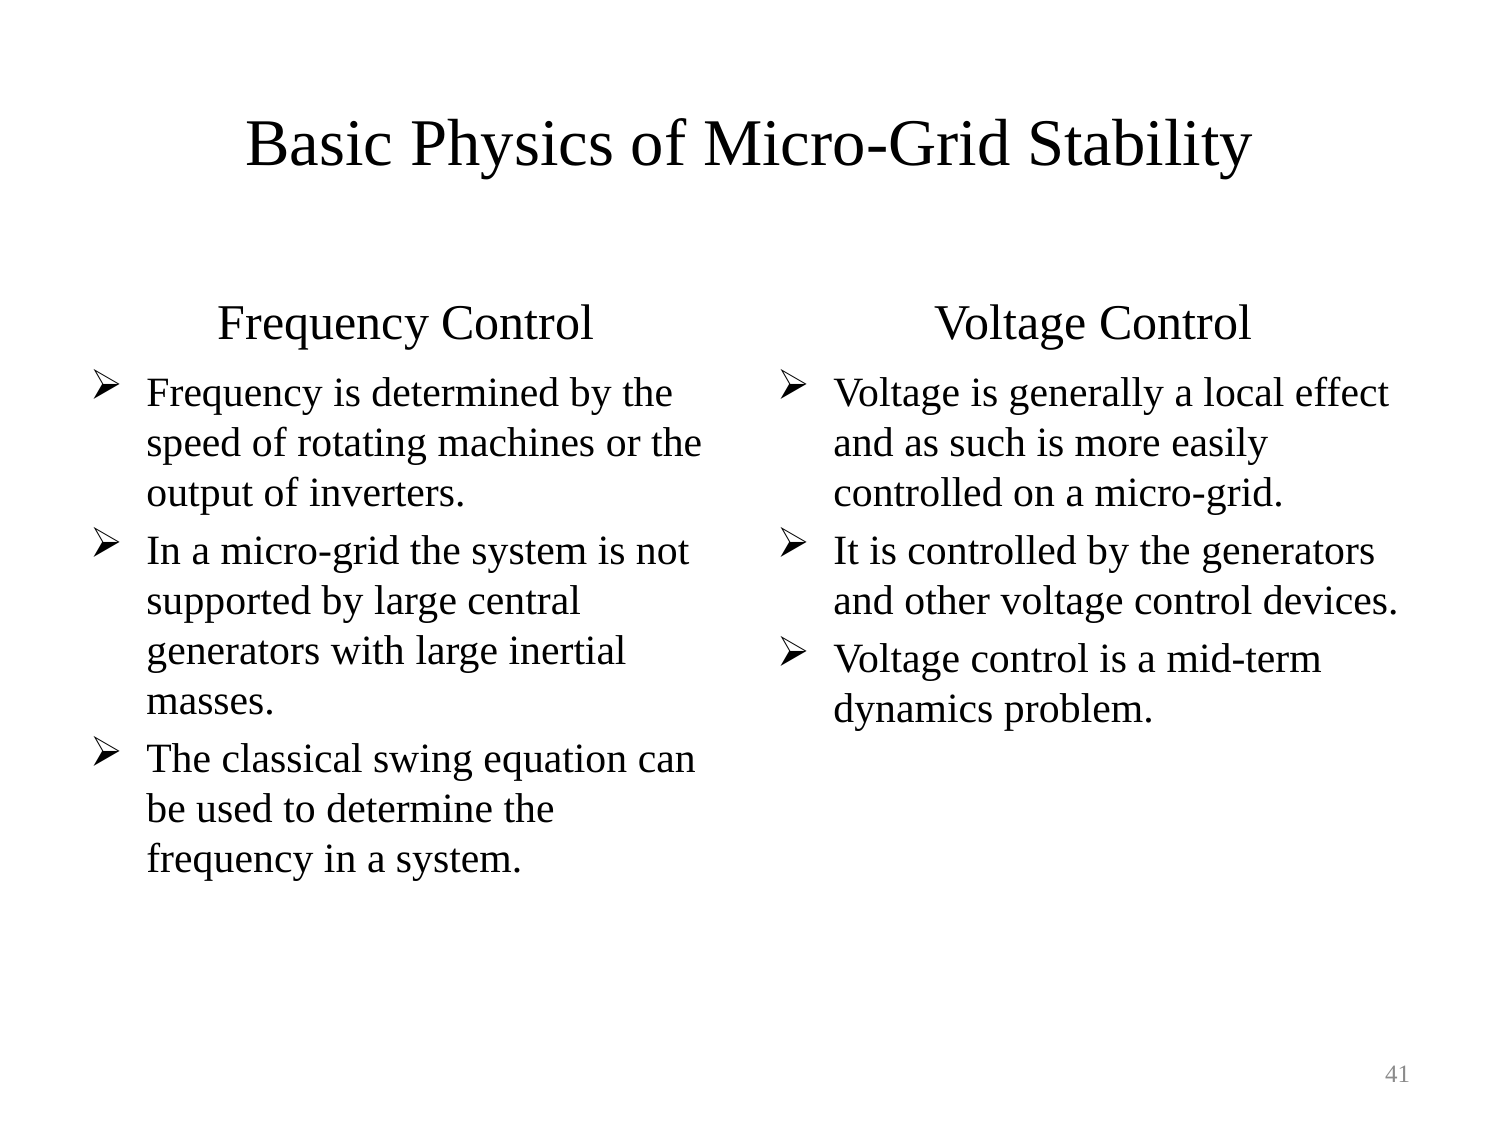

# Basic Physics of Micro-Grid Stability
Frequency Control
Voltage Control
Frequency is determined by the speed of rotating machines or the output of inverters.
In a micro-grid the system is not supported by large central generators with large inertial masses.
The classical swing equation can be used to determine the frequency in a system.
Voltage is generally a local effect and as such is more easily controlled on a micro-grid.
It is controlled by the generators and other voltage control devices.
Voltage control is a mid-term dynamics problem.
41